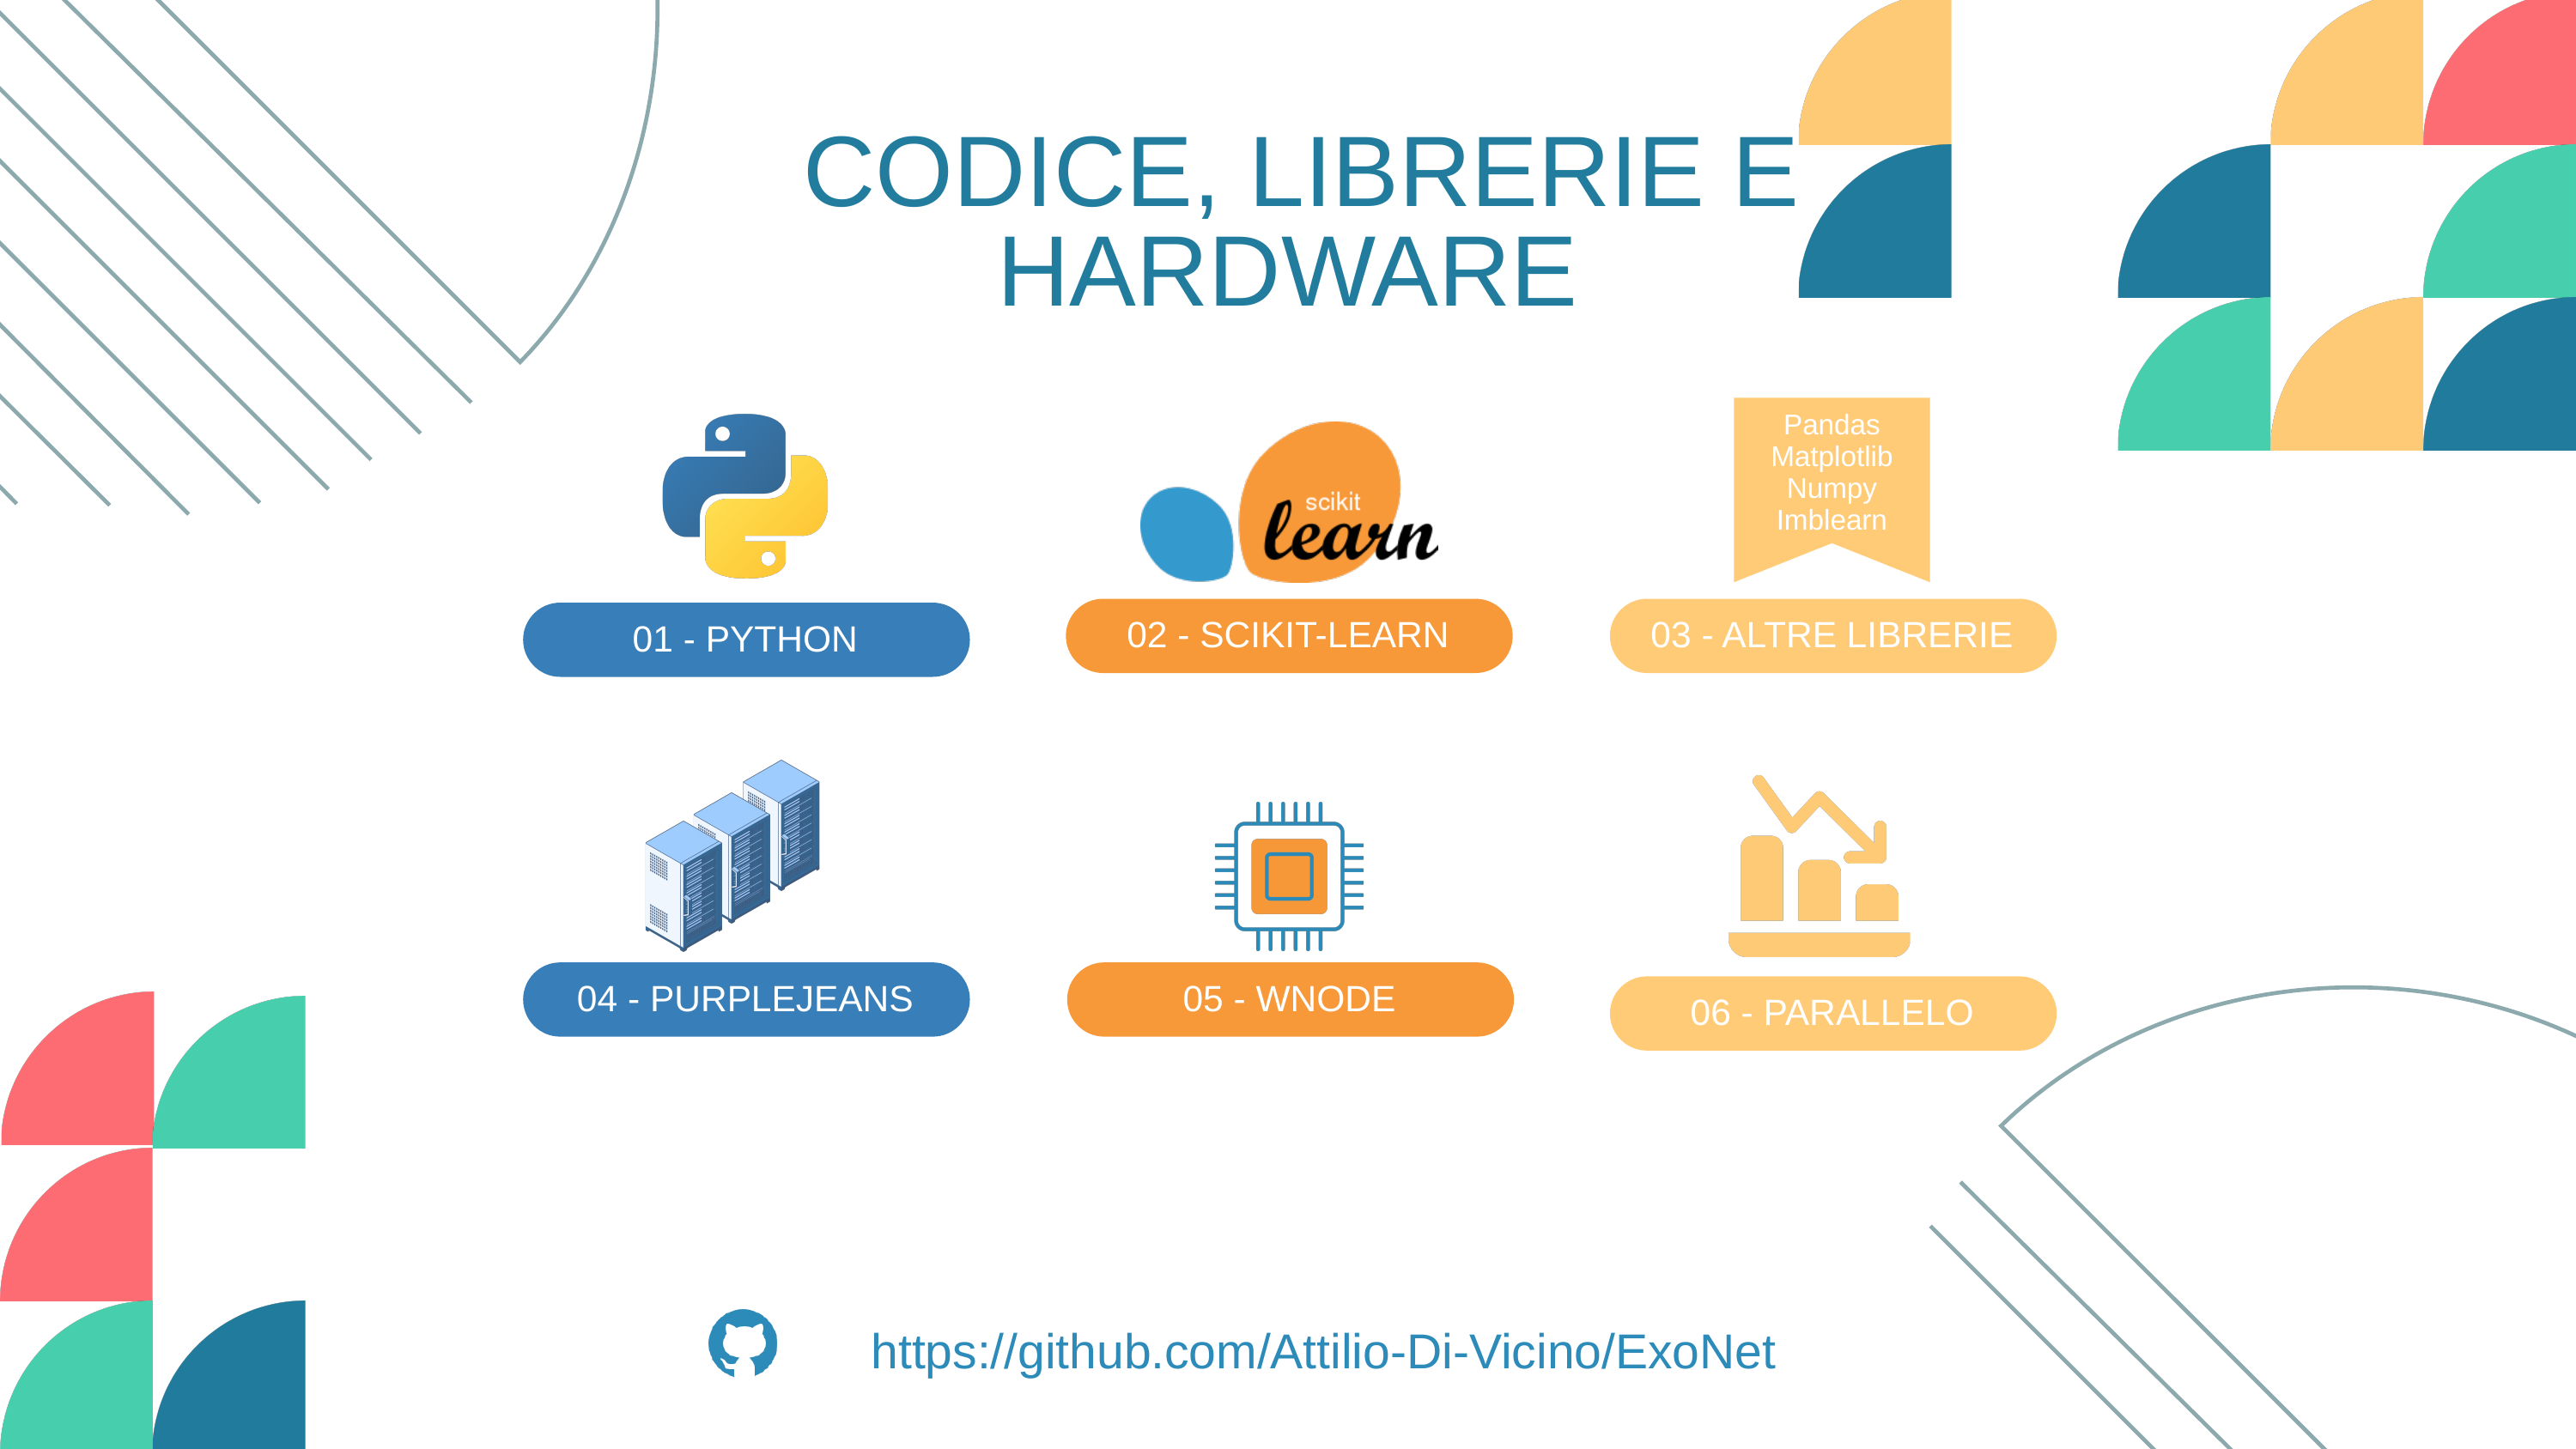

CODICE, LIBRERIE E HARDWARE

Pandas
Matplotlib
Numpy
Imblearn

02 - SCIKIT-LEARN
03 - ALTRE LIBRERIE
01 - PYTHON

04 - PURPLEJEANS
05 - WNODE

06 - PARALLELO

https://github.com/Attilio-Di-Vicino/ExoNet